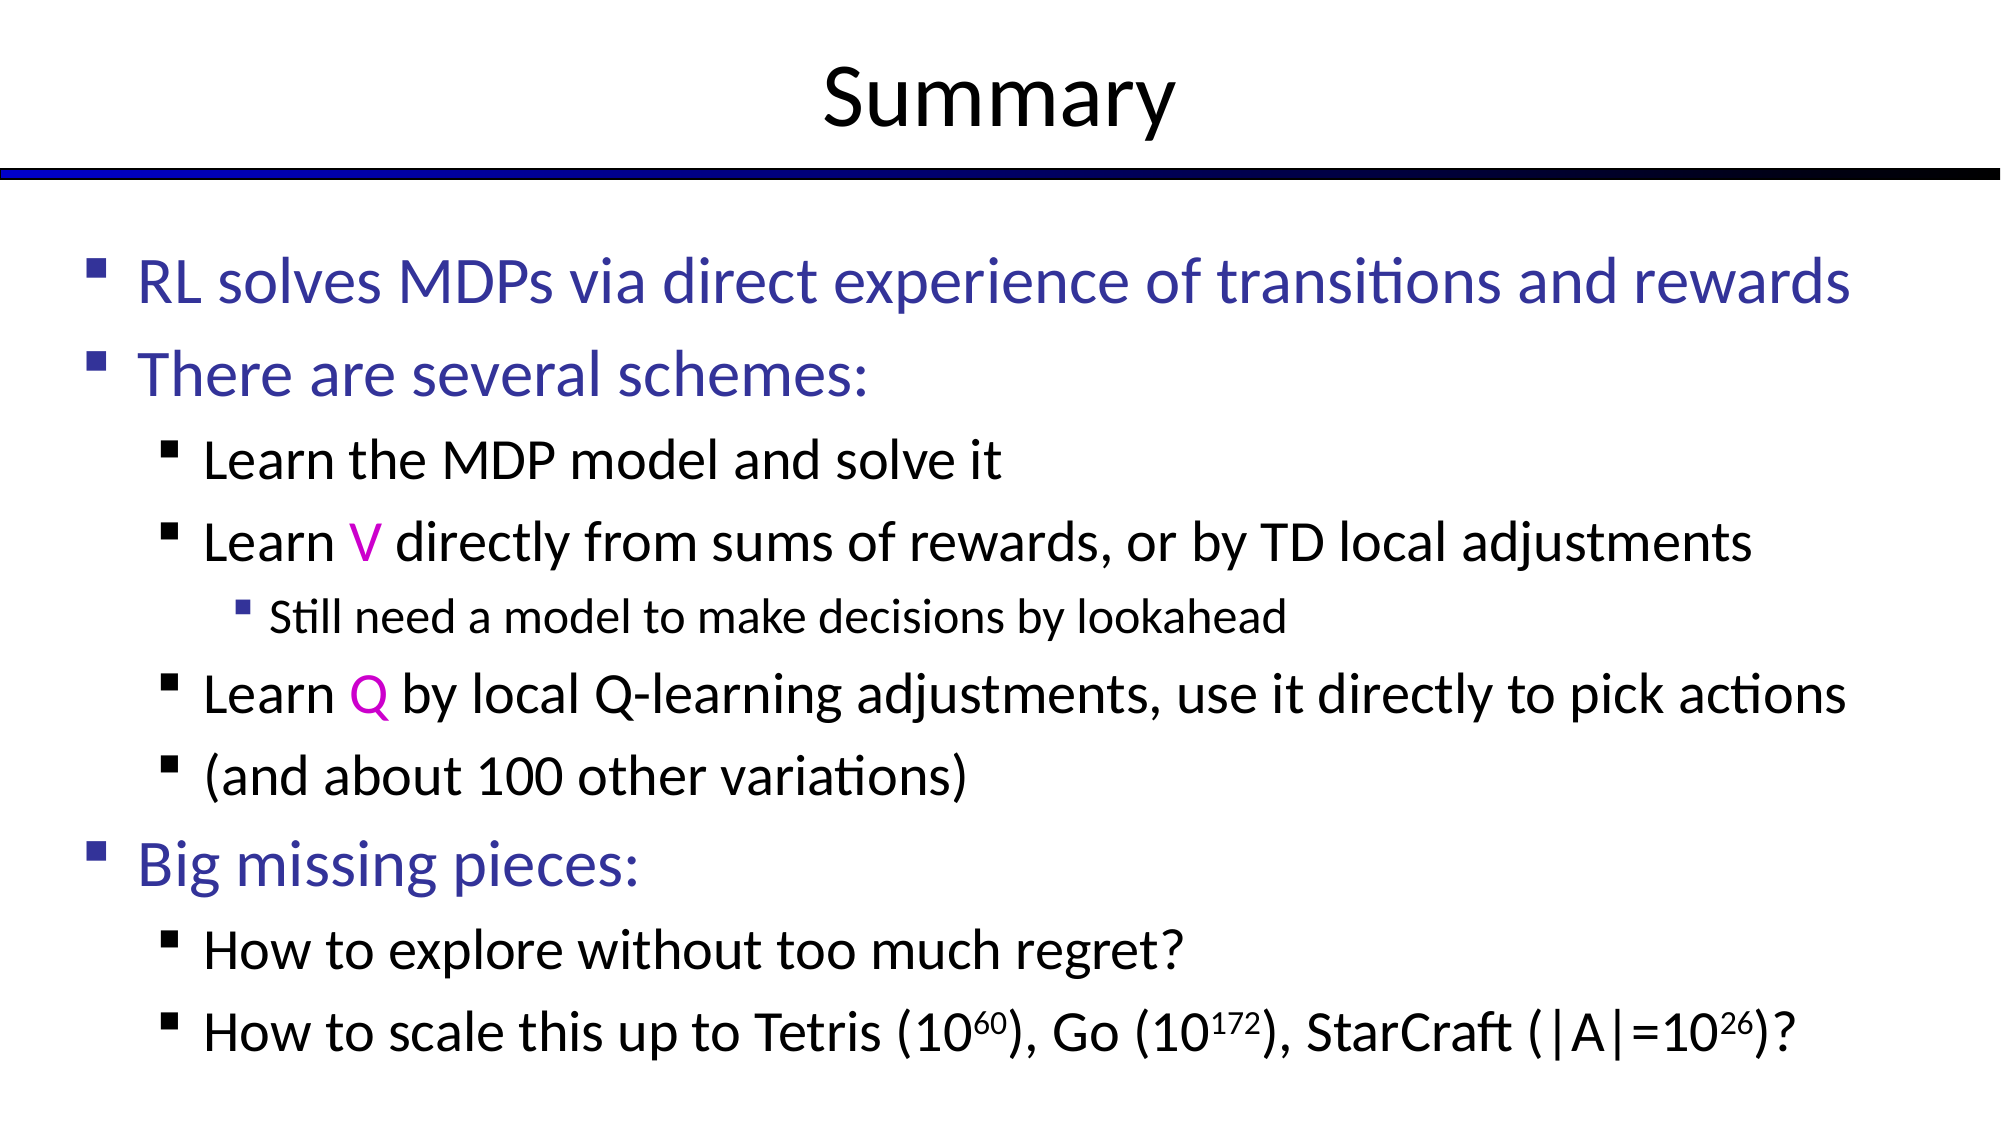

# Summary
RL solves MDPs via direct experience of transitions and rewards
There are several schemes:
Learn the MDP model and solve it
Learn V directly from sums of rewards, or by TD local adjustments
Still need a model to make decisions by lookahead
Learn Q by local Q-learning adjustments, use it directly to pick actions
(and about 100 other variations)
Big missing pieces:
How to explore without too much regret?
How to scale this up to Tetris (1060), Go (10172), StarCraft (|A|=1026)?